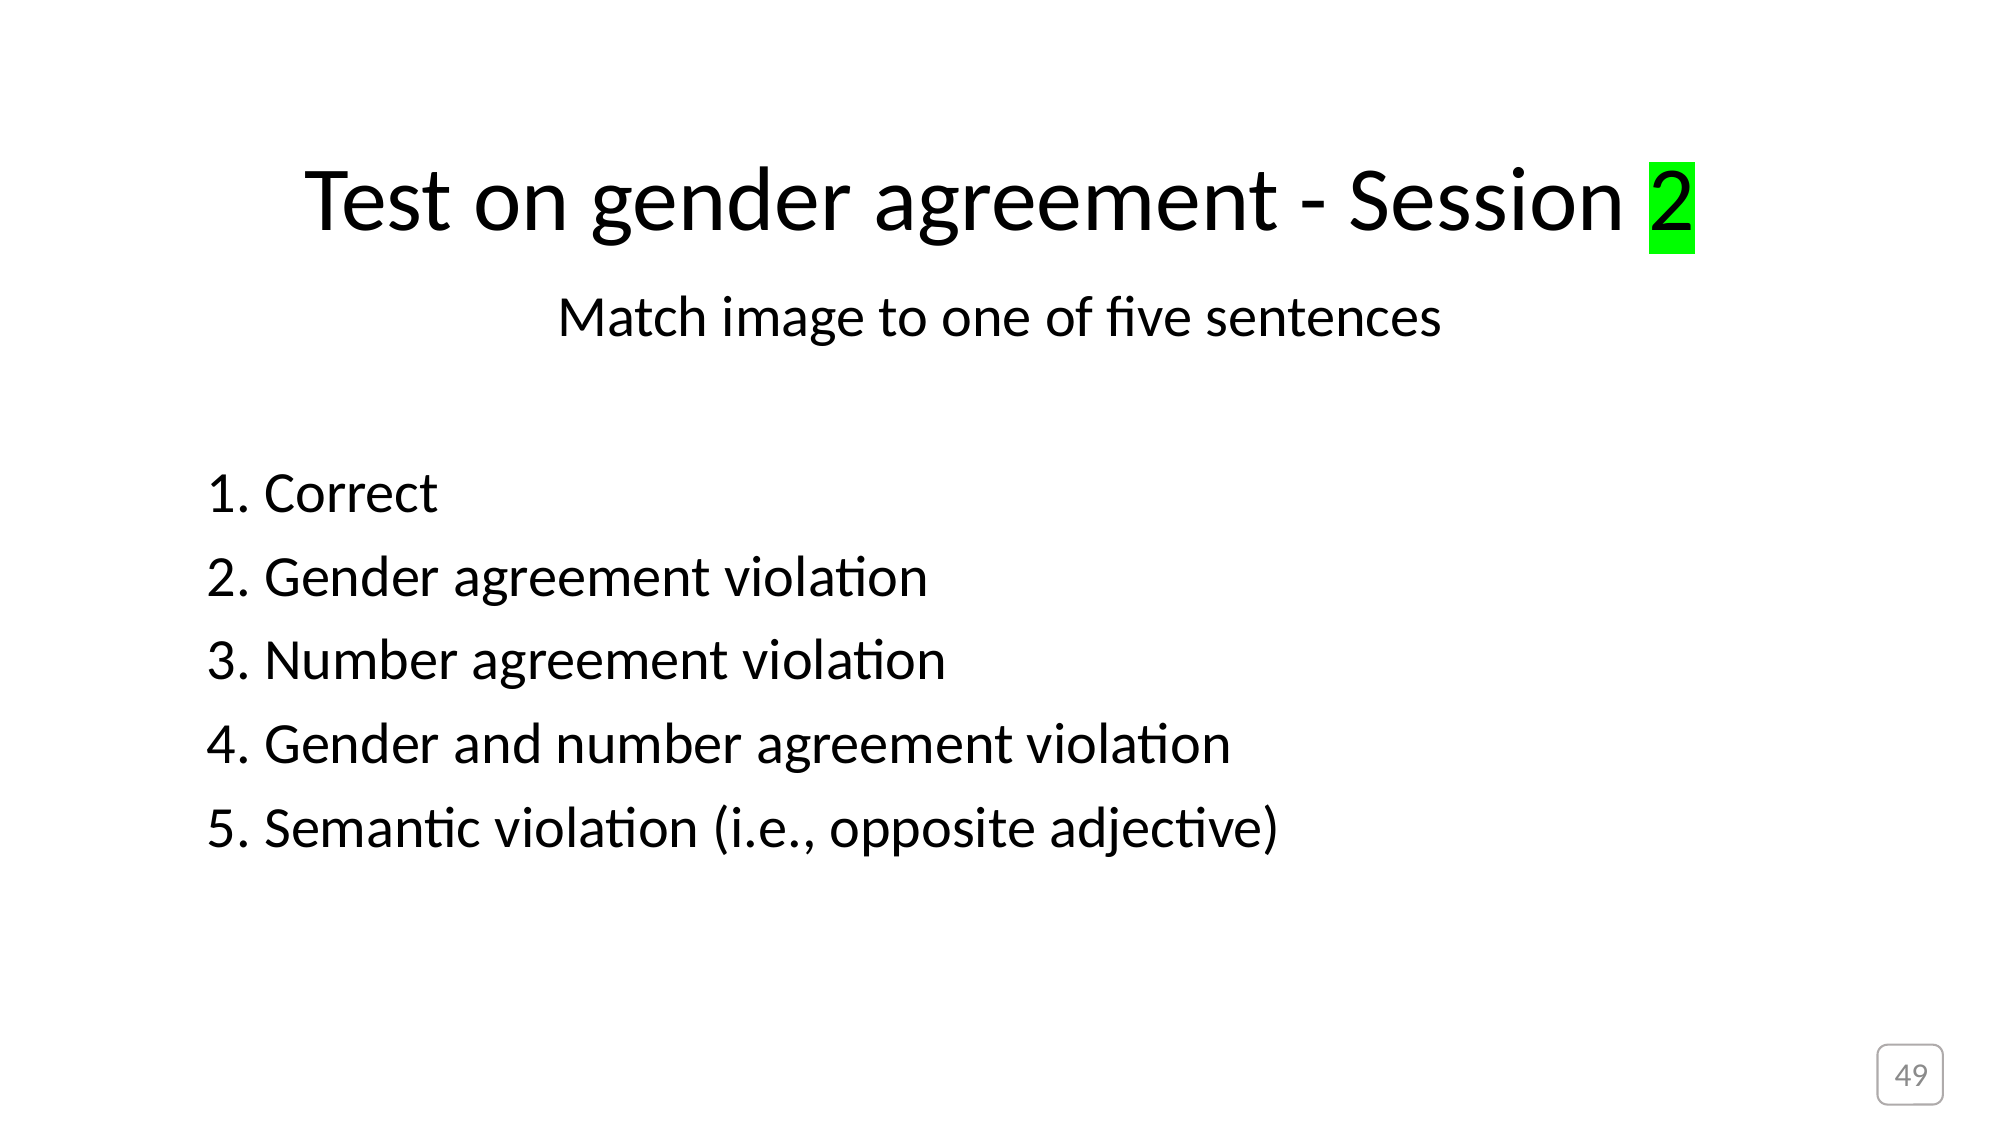

Test on gender agreement - Session 2
Match image to one of five sentences
1. Correct
2. Gender agreement violation
3. Number agreement violation
4. Gender and number agreement violation
5. Semantic violation (i.e., opposite adjective)
49